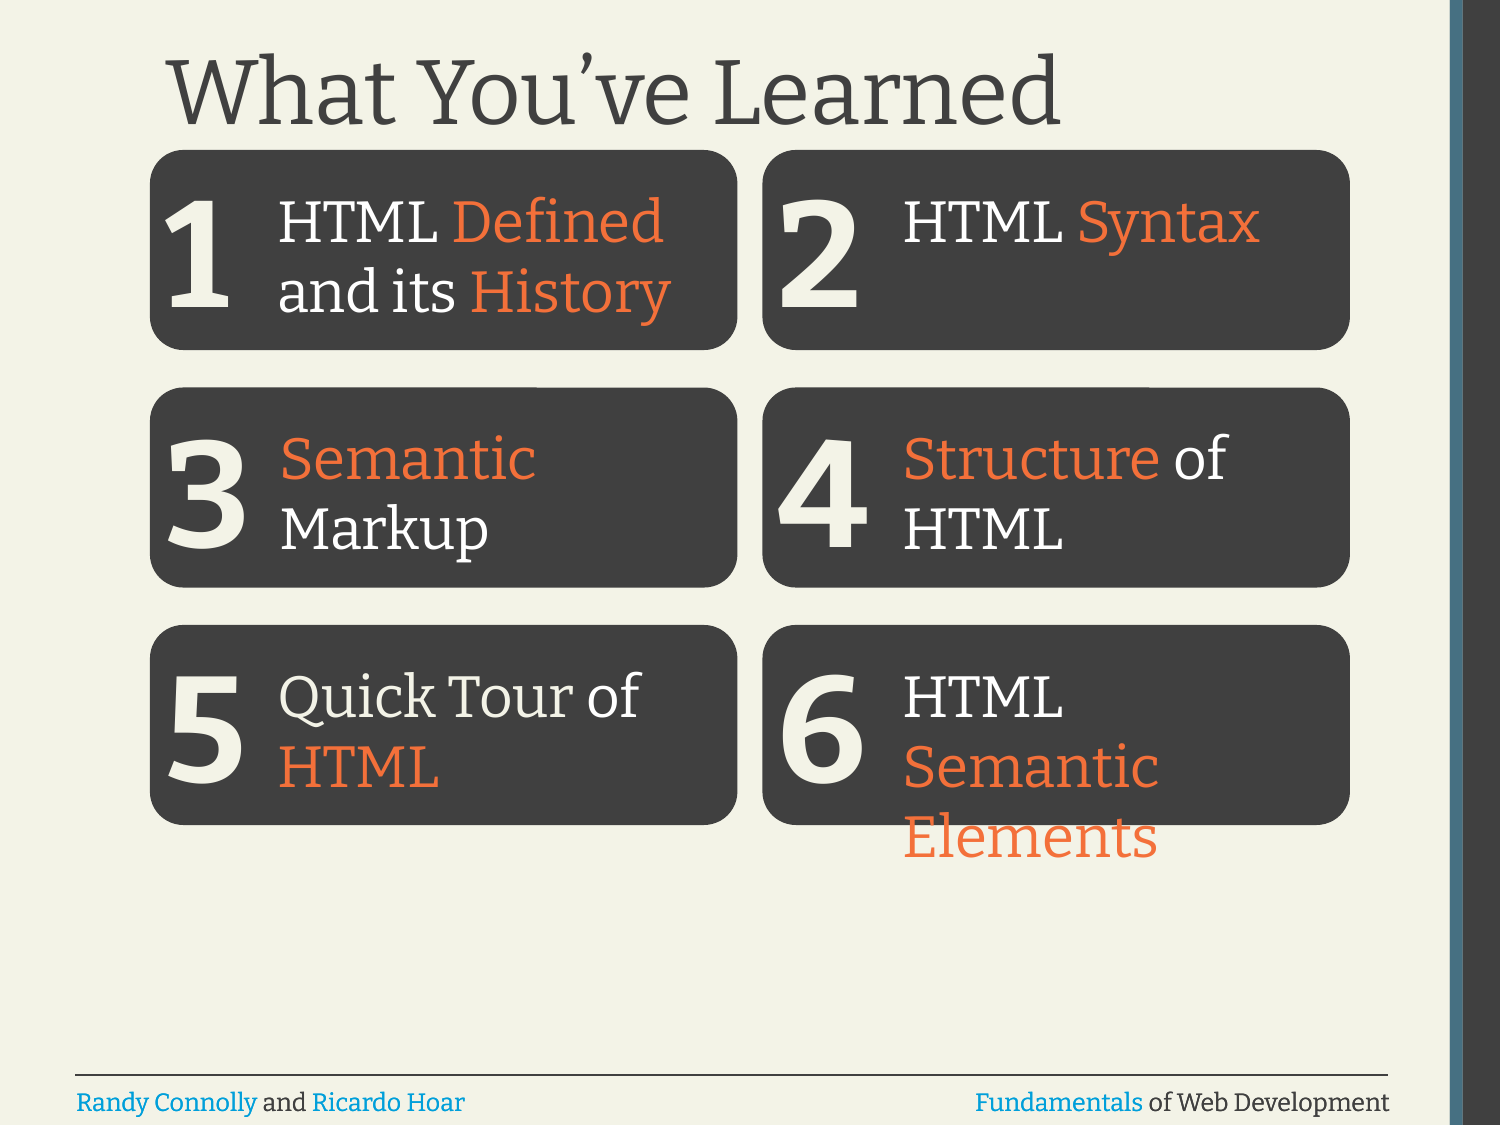

# What You’ve Learned

1

2
HTML Defined and its History
HTML Syntax

3
4
Semantic Markup
Structure of HTML

5

6
Quick Tour of HTML
HTML
Semantic Elements